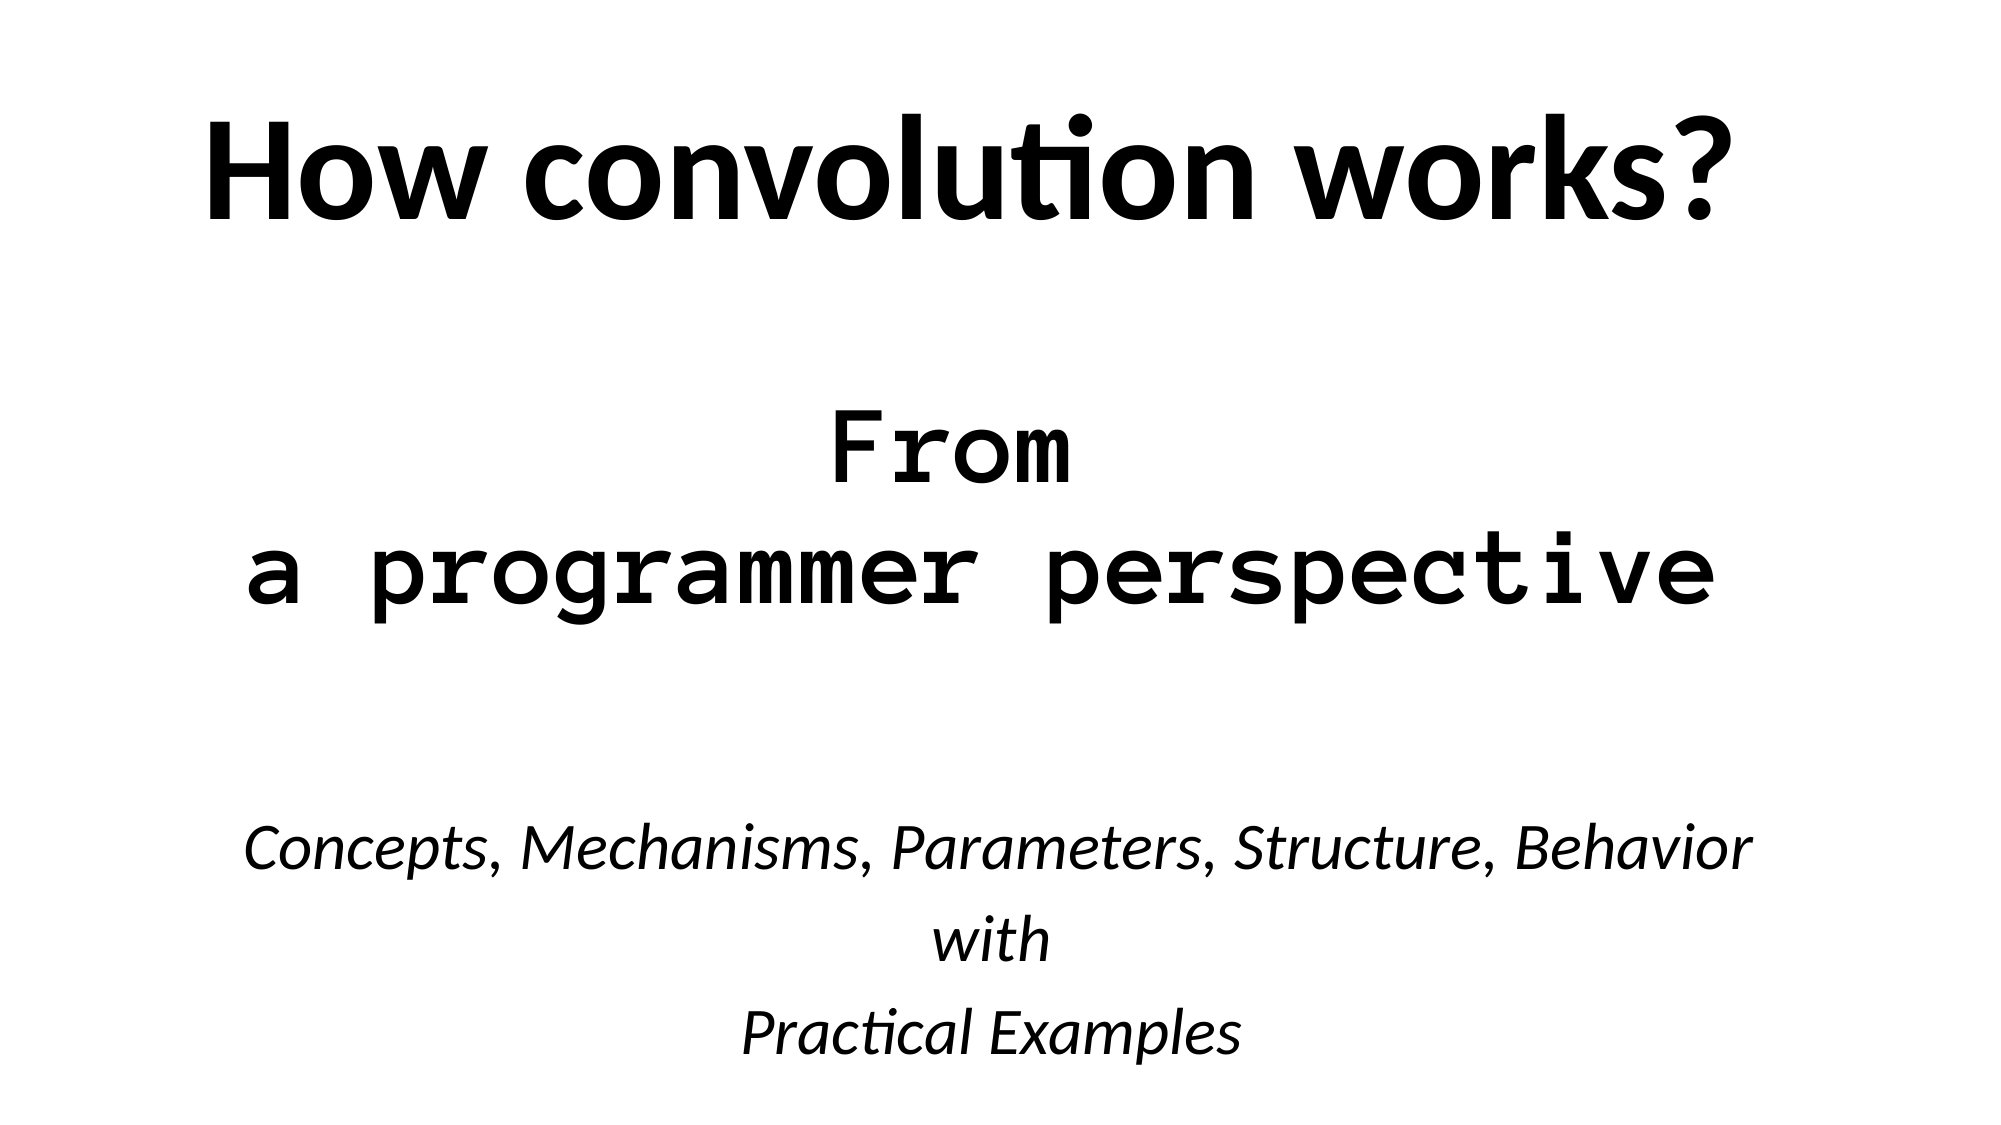

# How convolution works? From a programmer perspective
Concepts, Mechanisms, Parameters, Structure, Behavior
with
Practical Examples